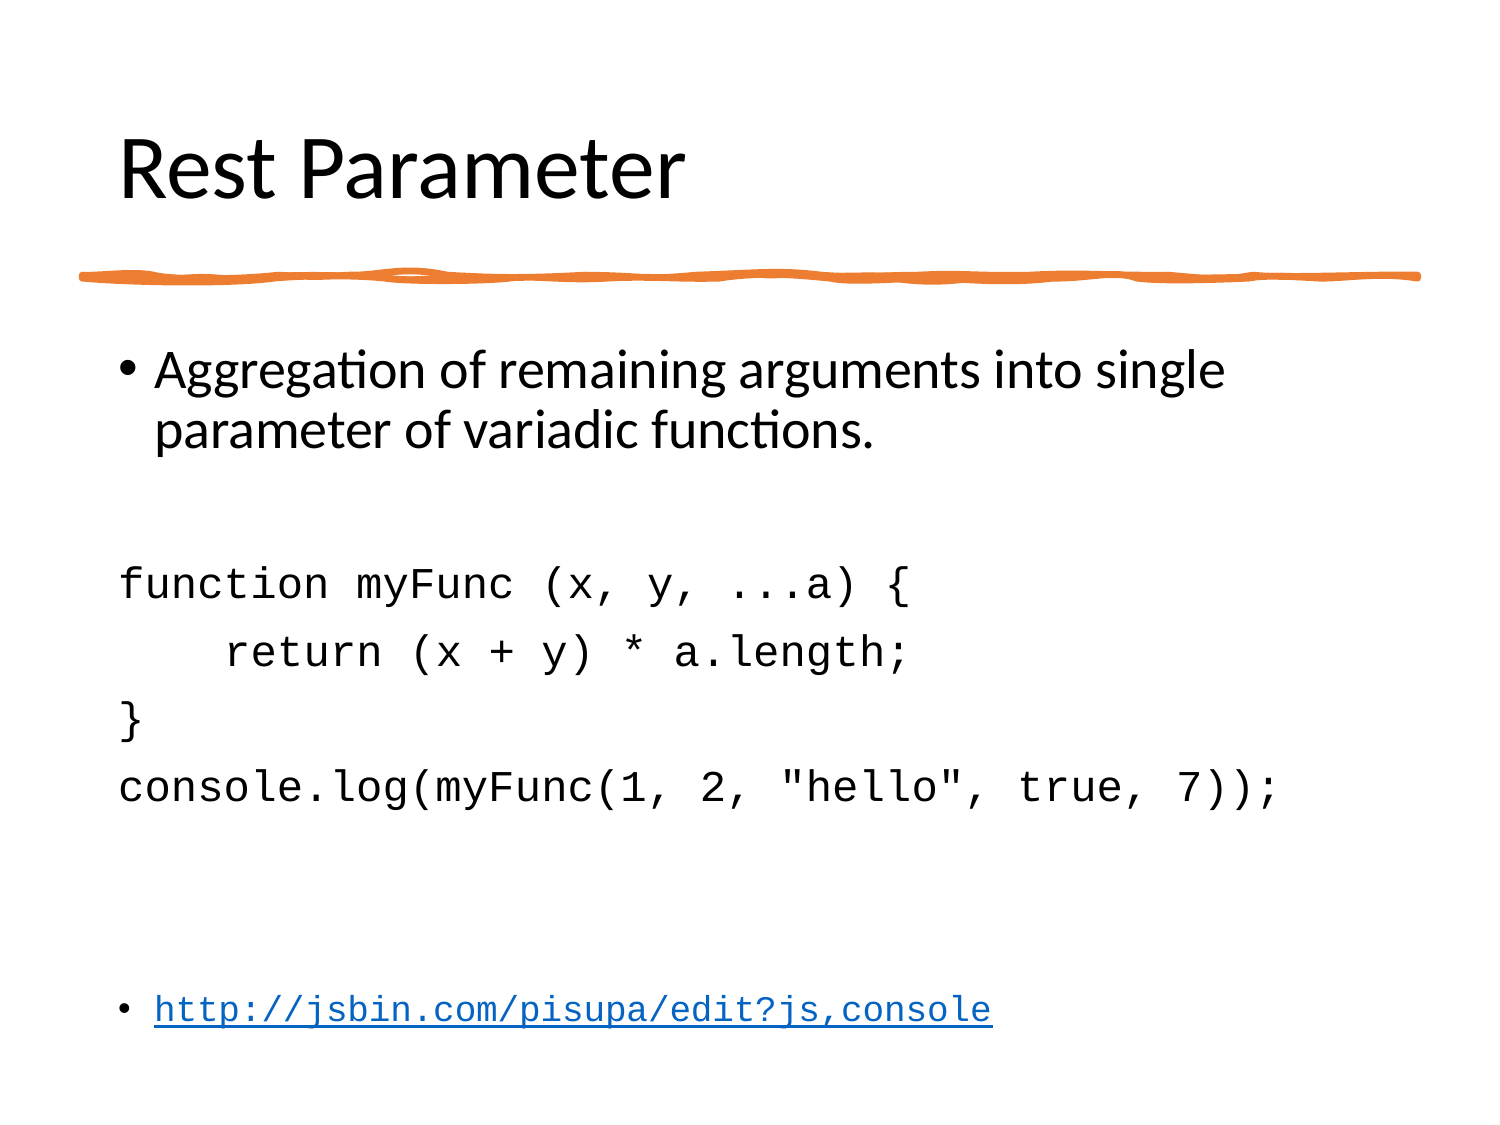

# Rest Parameter
Aggregation of remaining arguments into single parameter of variadic functions.

function myFunc (x, y, ...a) {
    return (x + y) * a.length;
}
console.log(myFunc(1, 2, "hello", true, 7));

http://jsbin.com/pisupa/edit?js,console